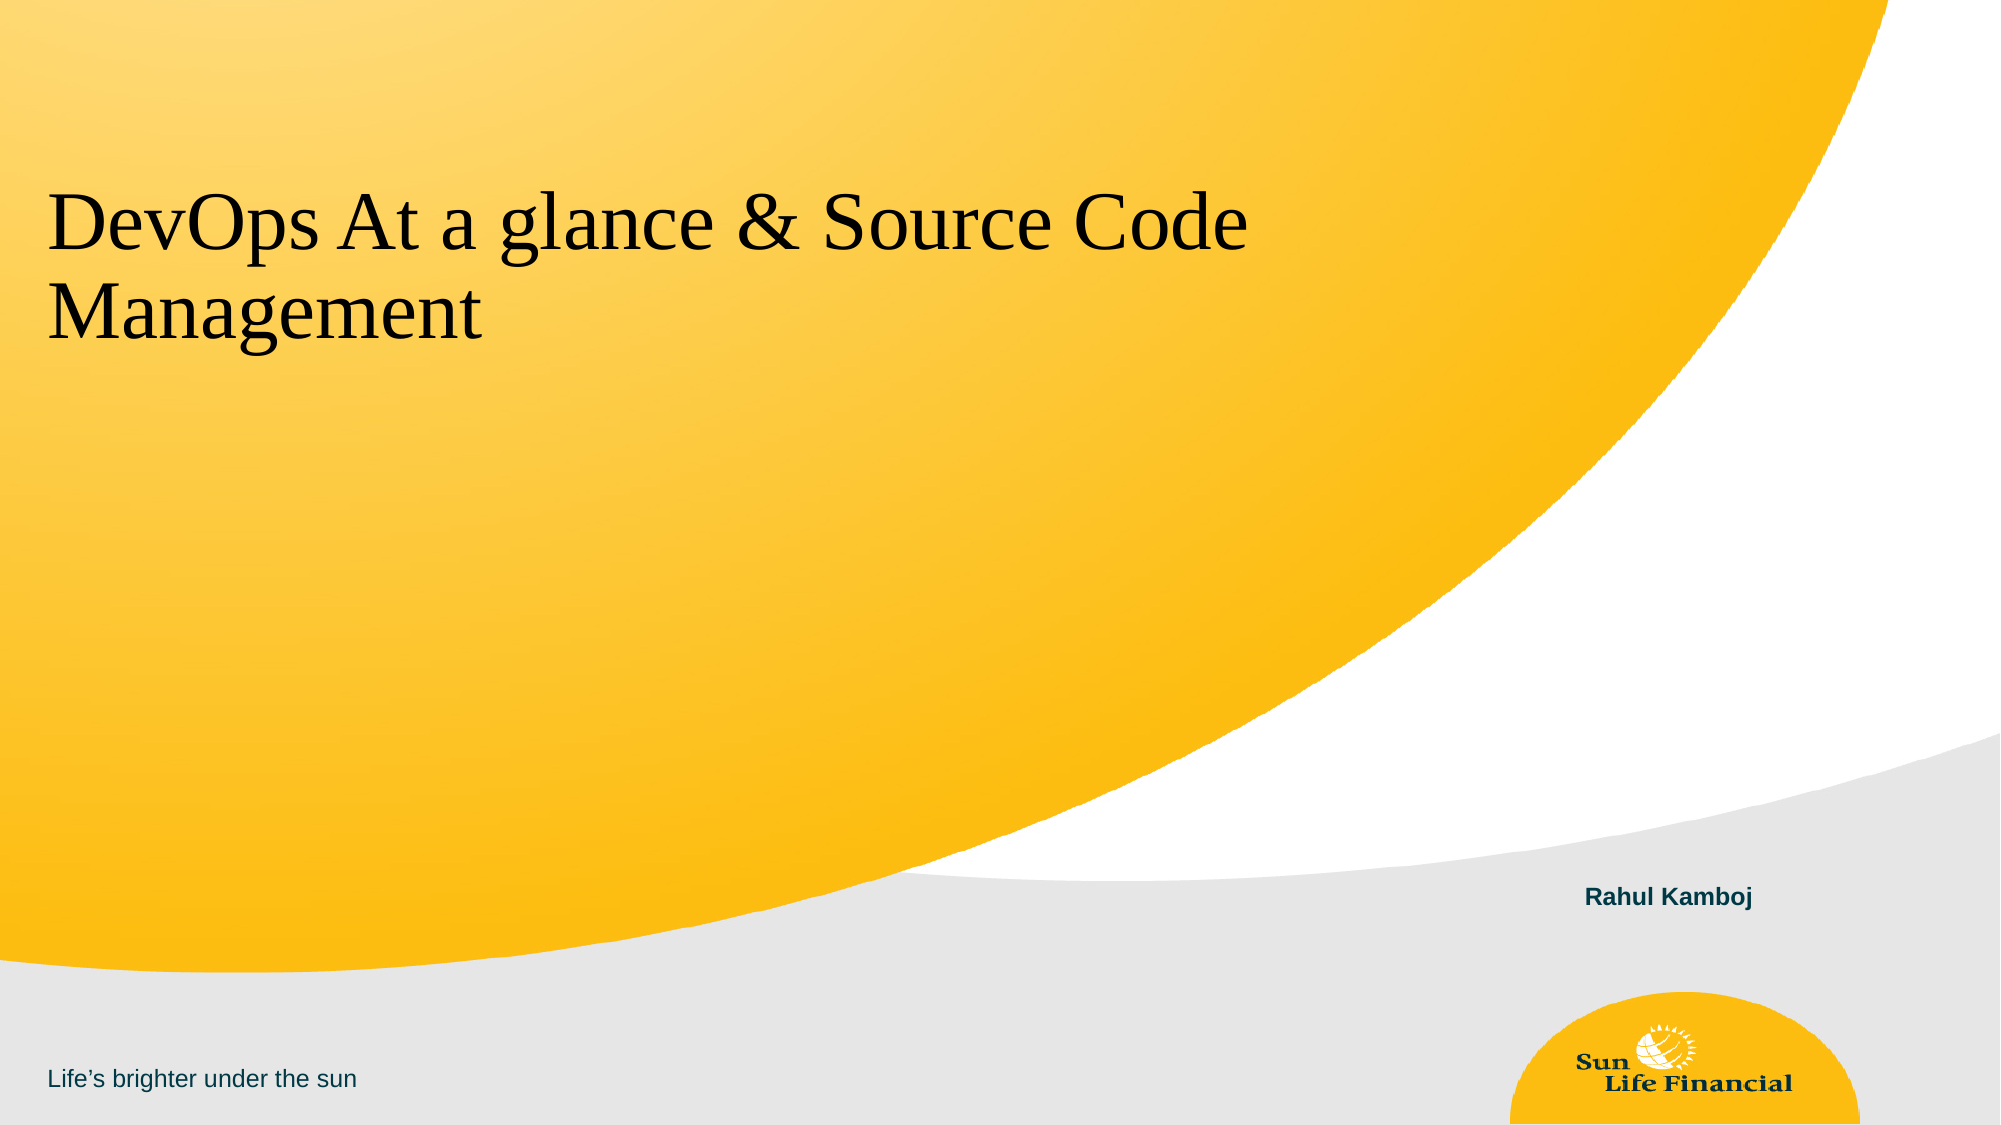

# DevOps At a glance & Source Code Management
Rahul Kamboj
Life’s brighter under the sun